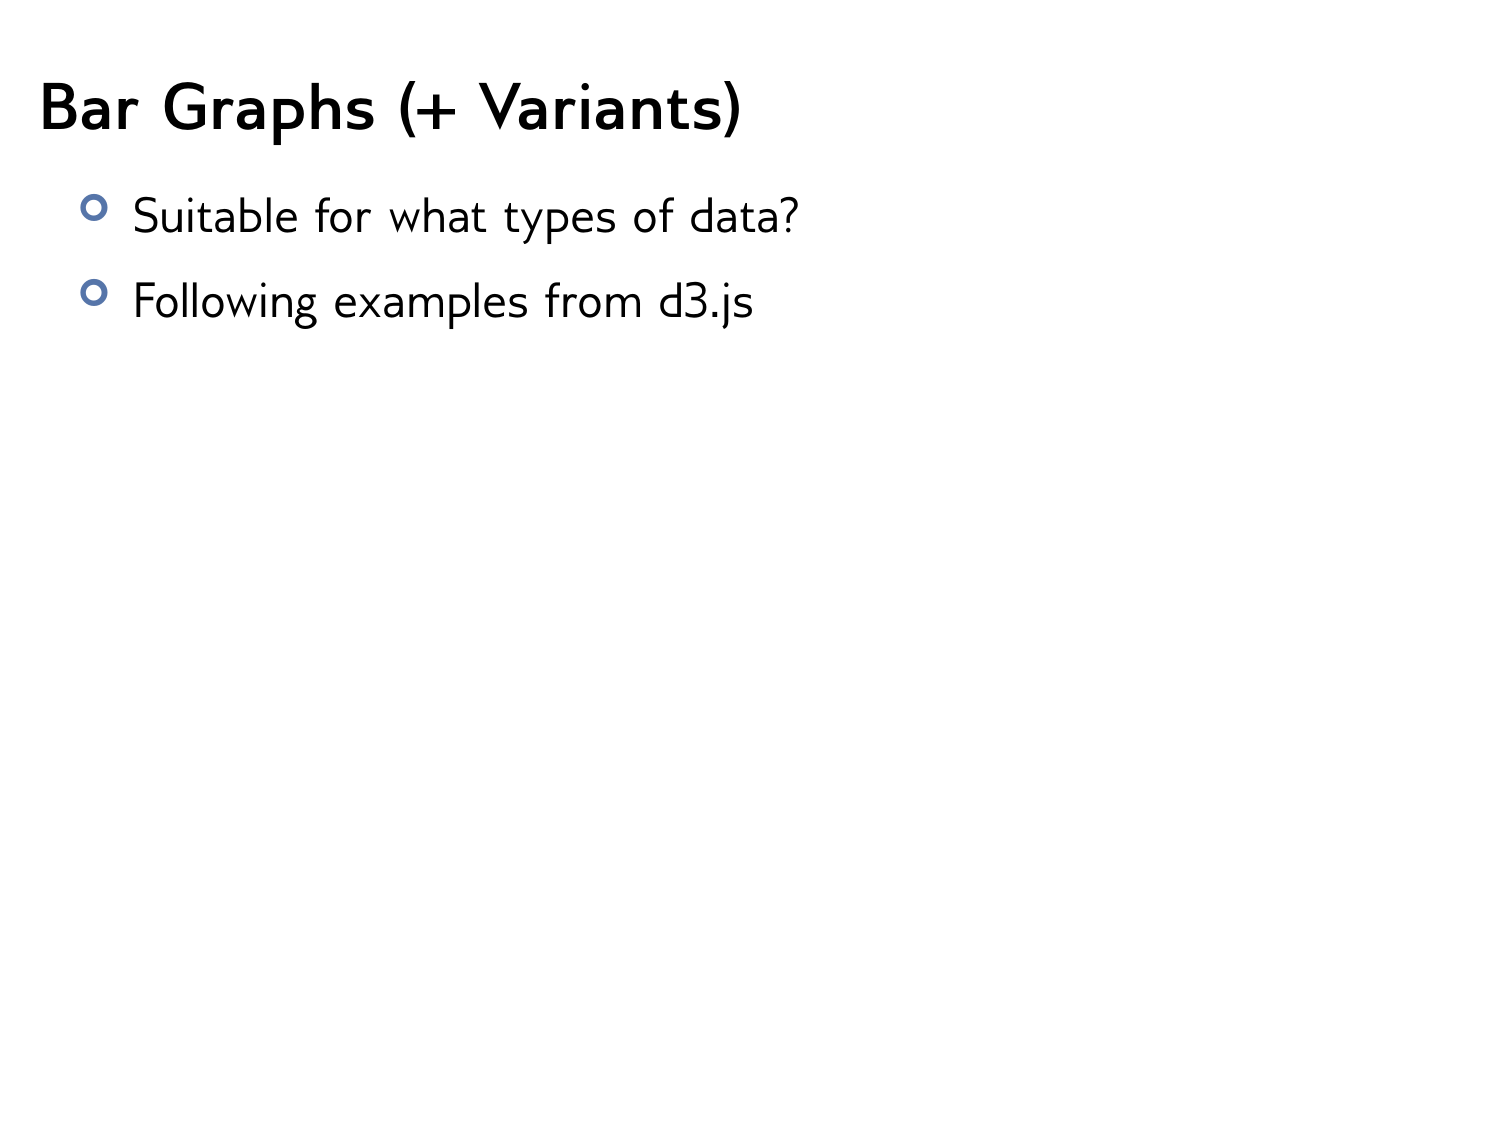

# Bar Graphs (+ Variants)
Suitable for what types of data?
Following examples from d3.js